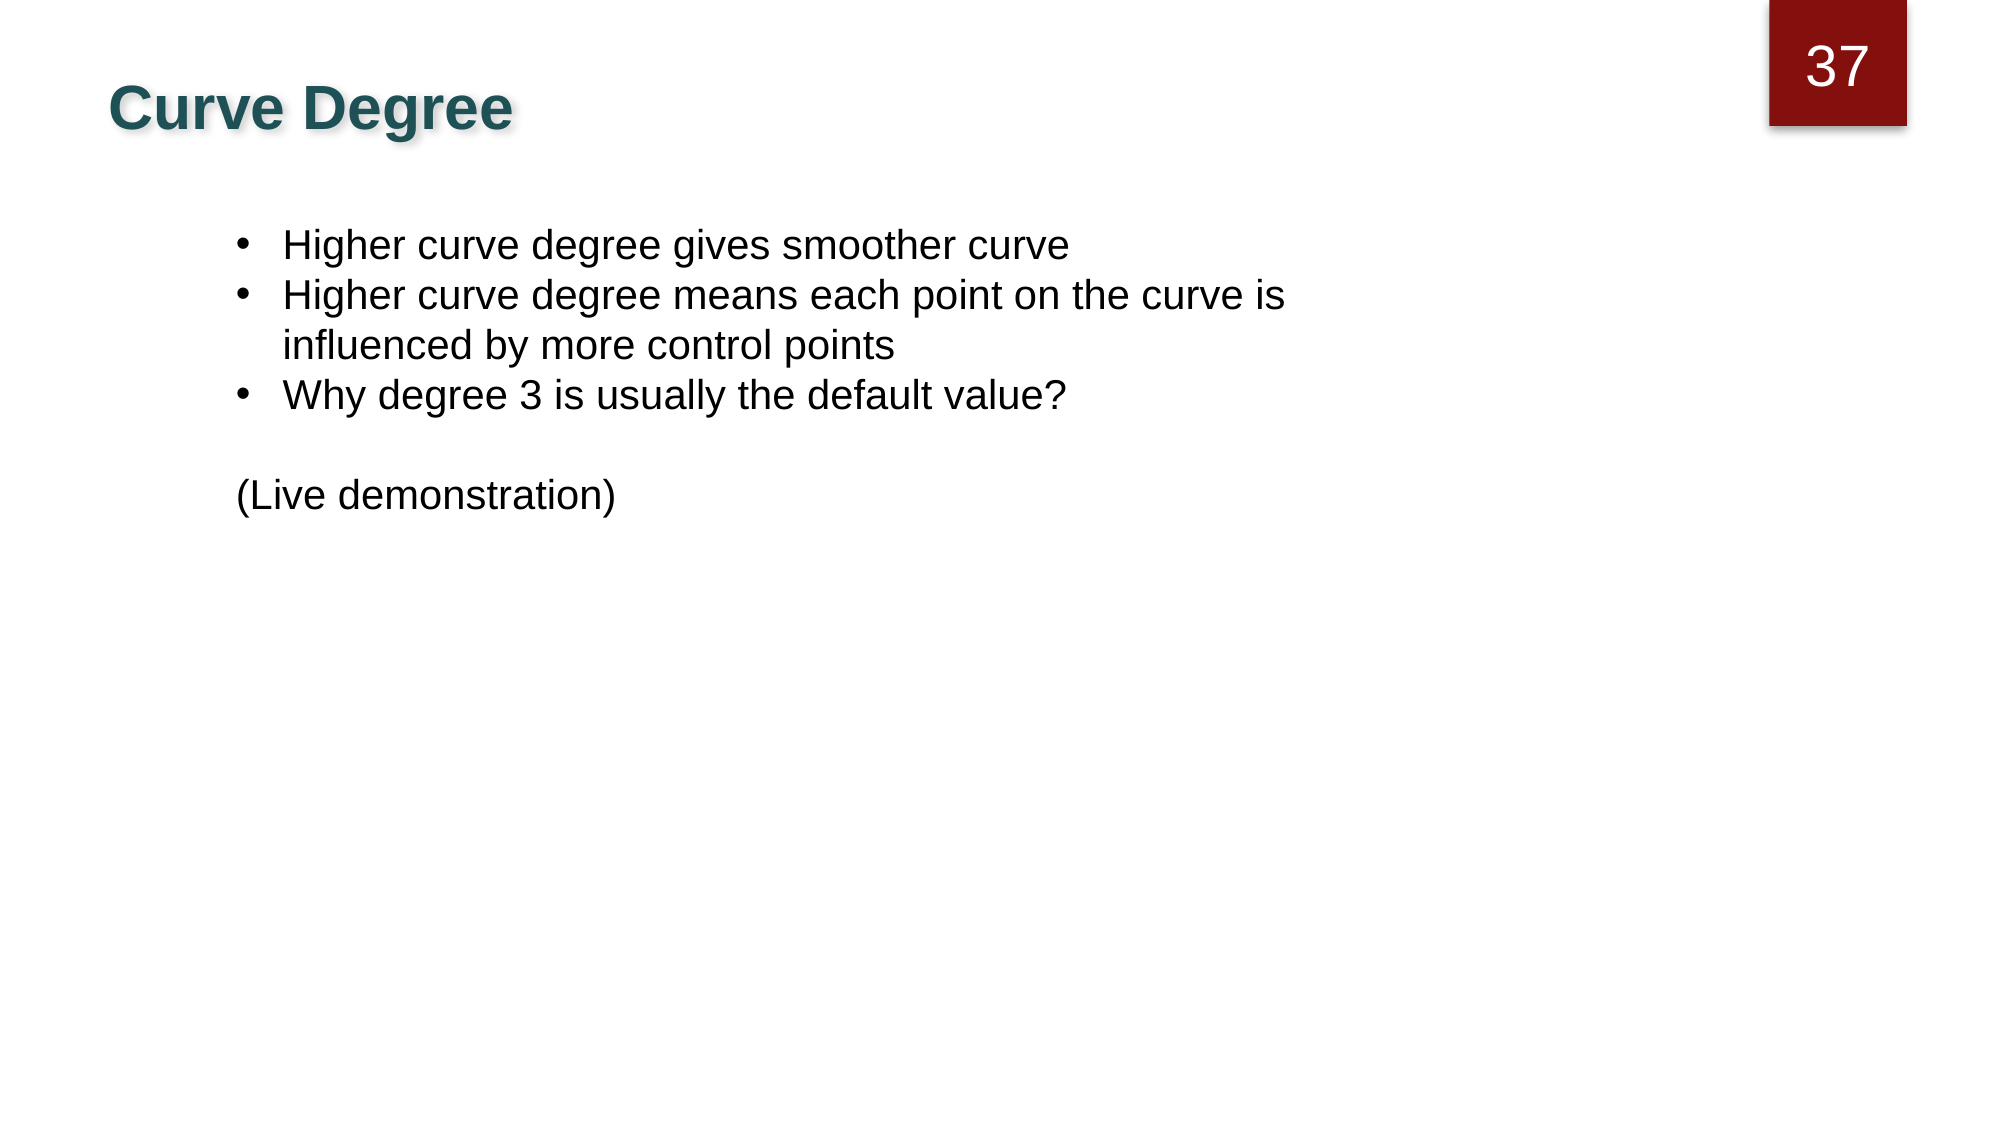

37
# Curve Degree
Higher curve degree gives smoother curve
Higher curve degree means each point on the curve is influenced by more control points
Why degree 3 is usually the default value?

(Live demonstration)